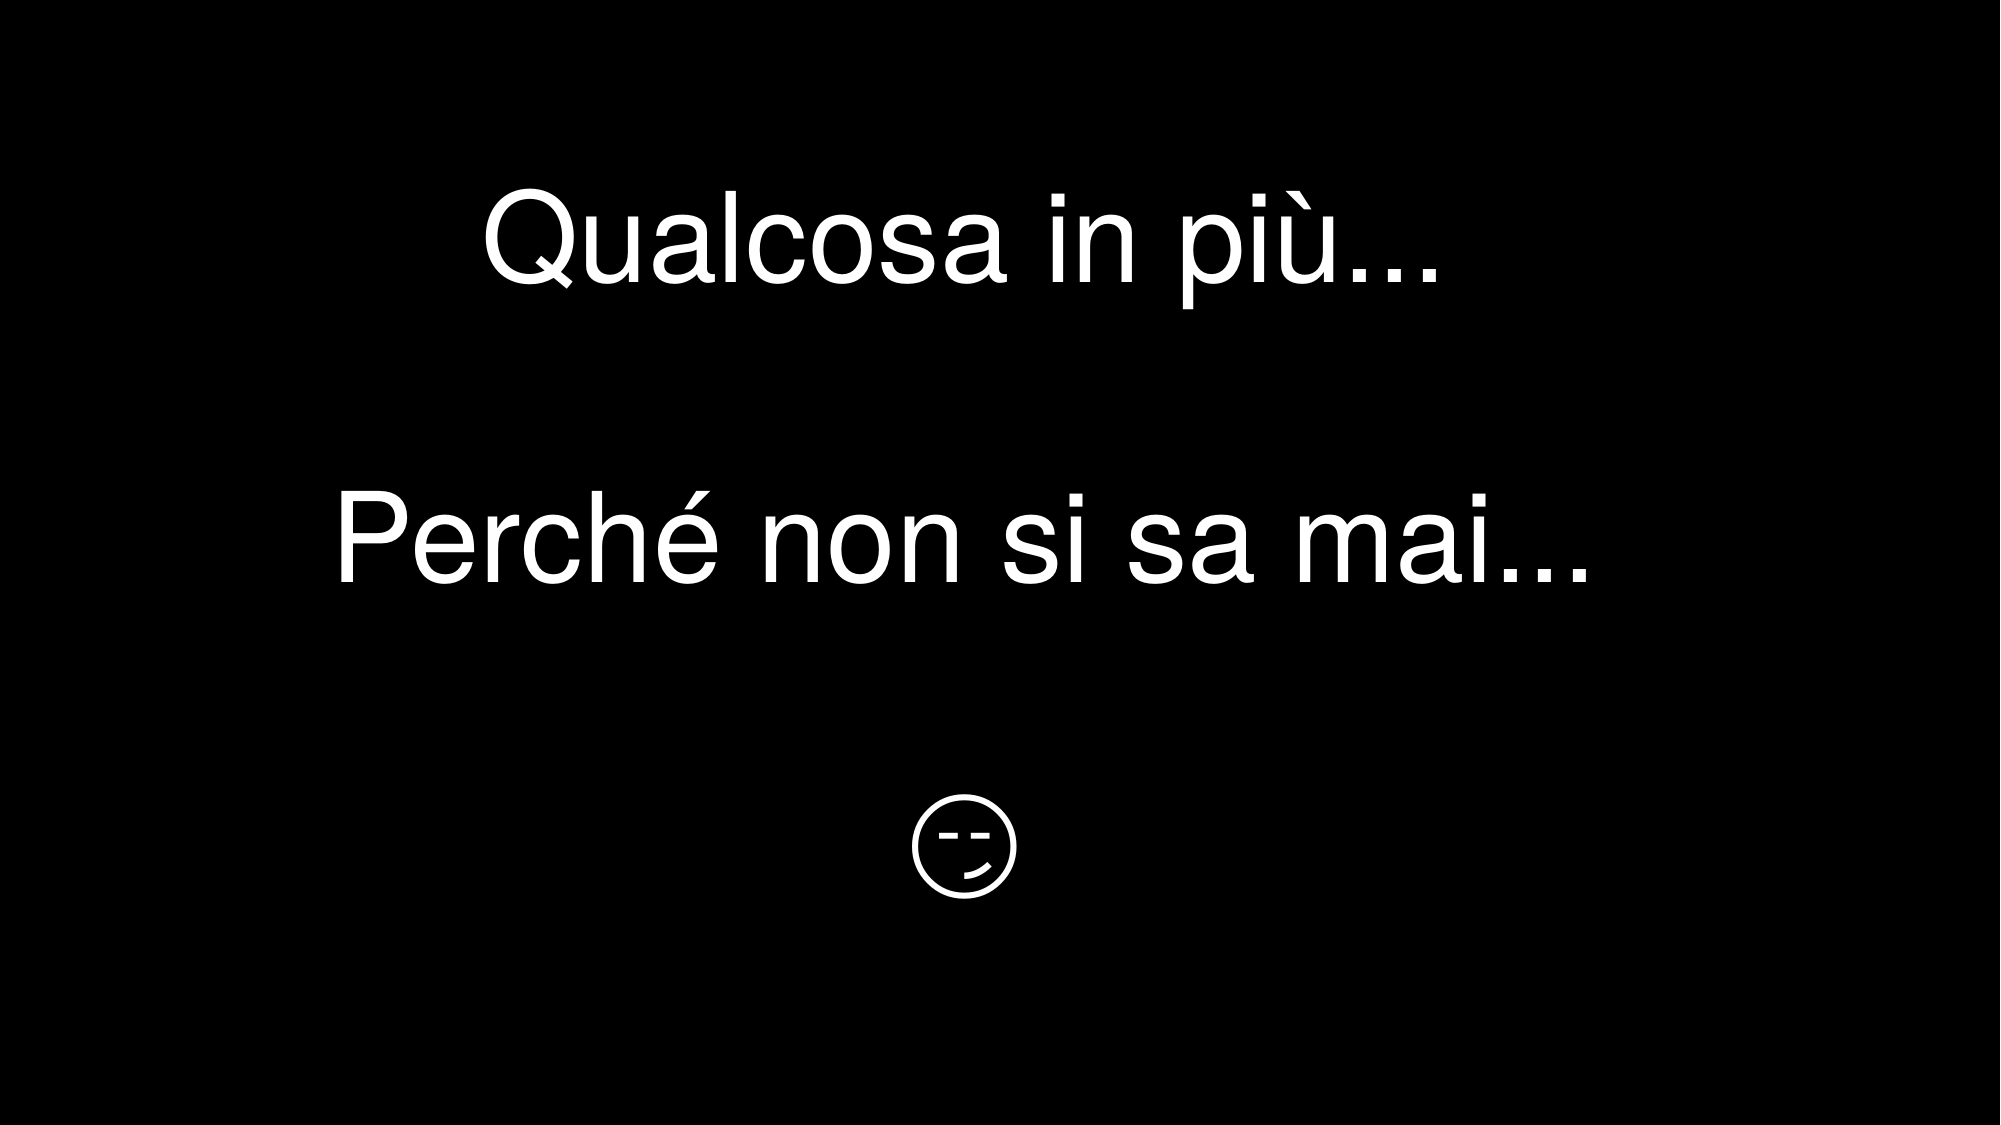

Qualcosa in più...

Perché non si sa mai...

😏